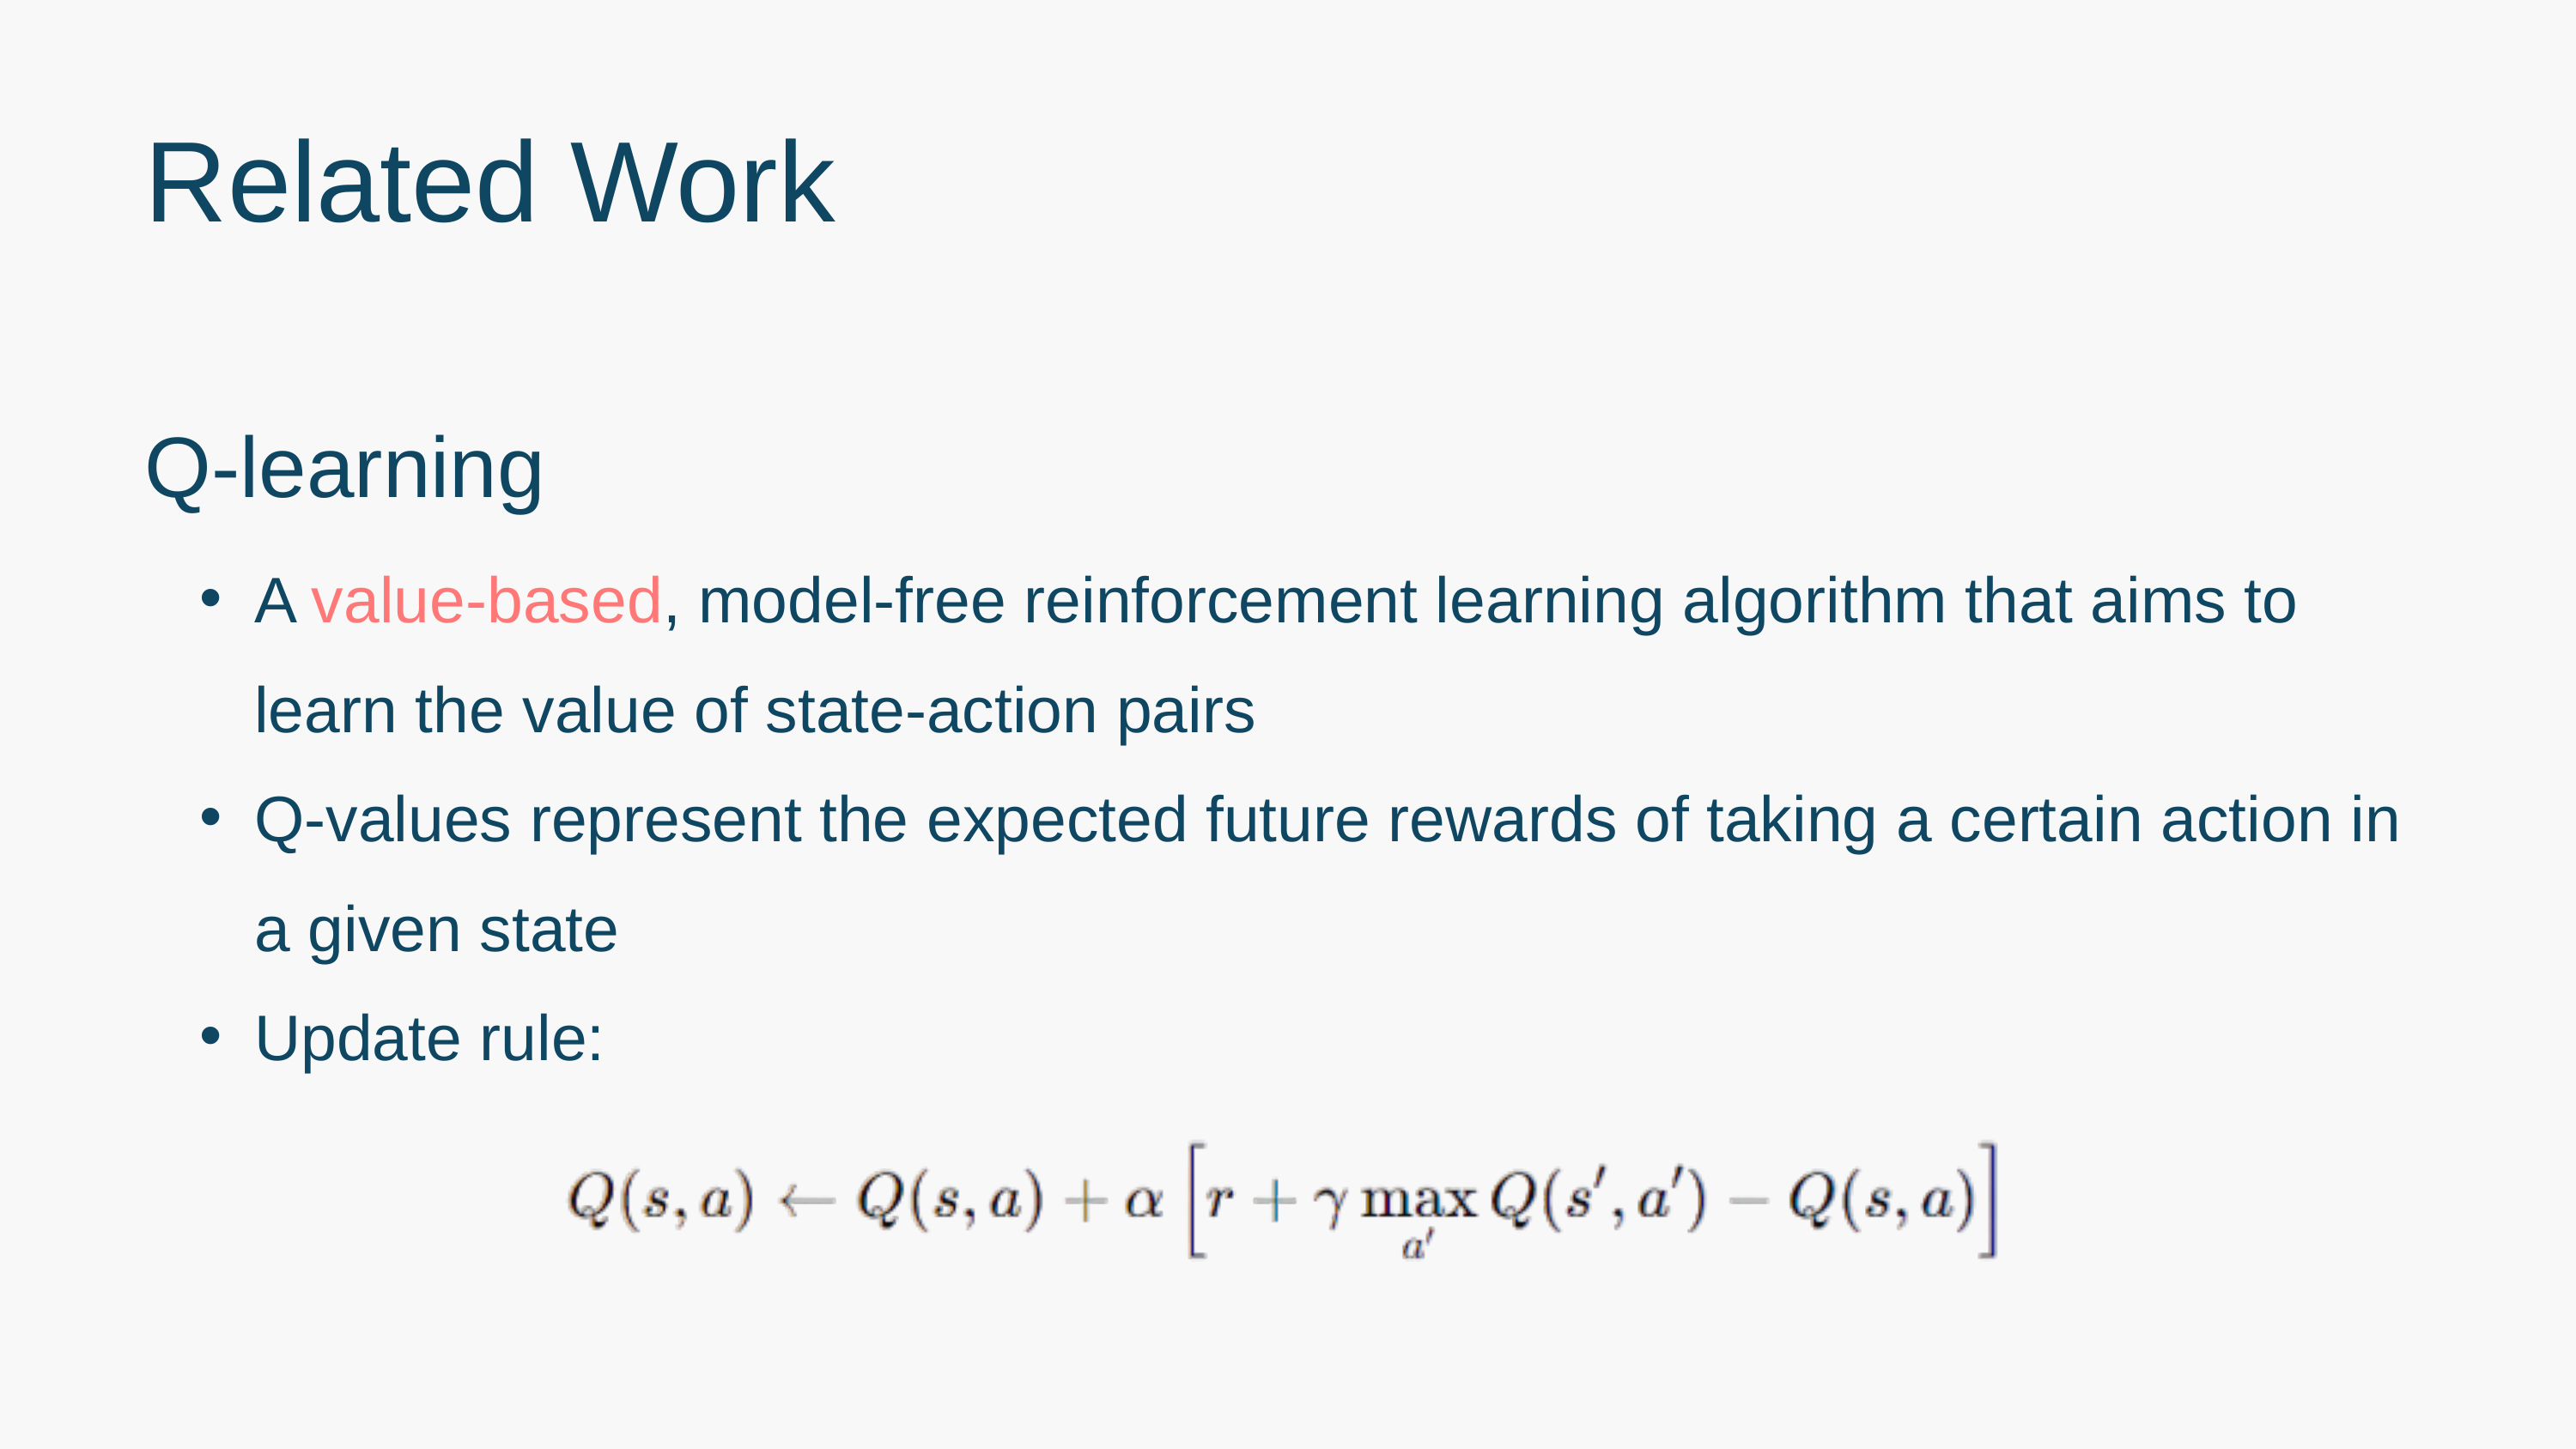

Related Work
Q-learning
A value-based, model-free reinforcement learning algorithm that aims to learn the value of state-action pairs
Q-values represent the expected future rewards of taking a certain action in a given state
Update rule: